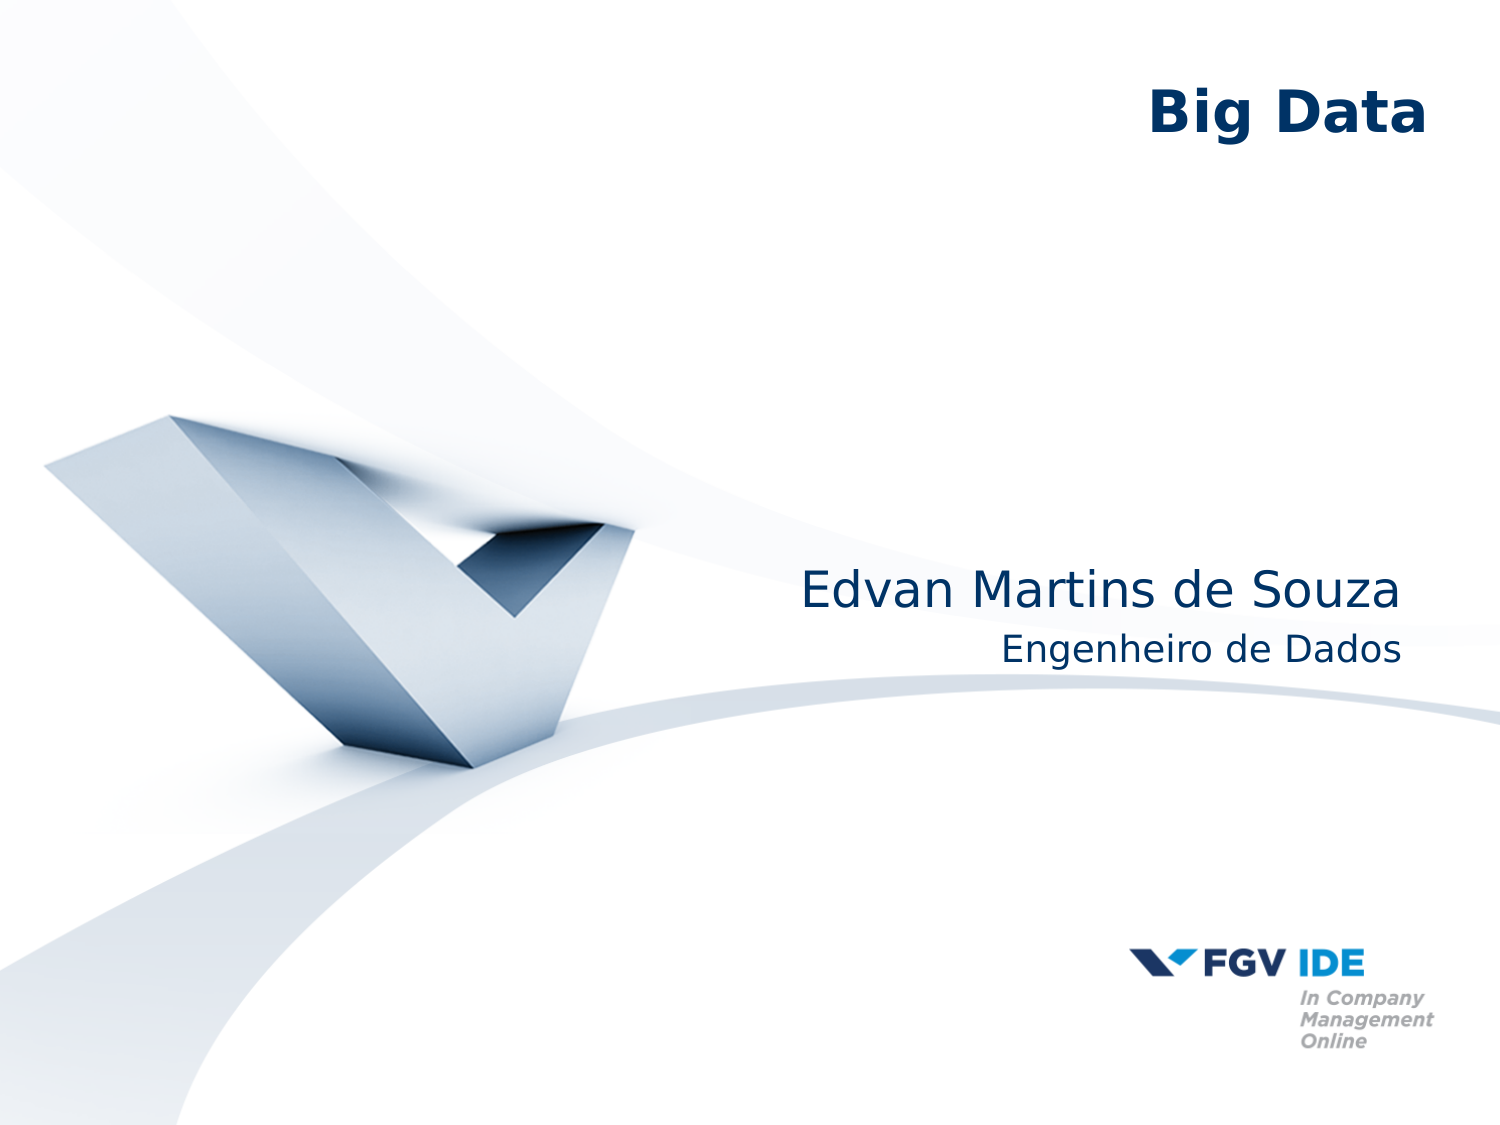

Big Data
Edvan Martins de Souza
Engenheiro de Dados